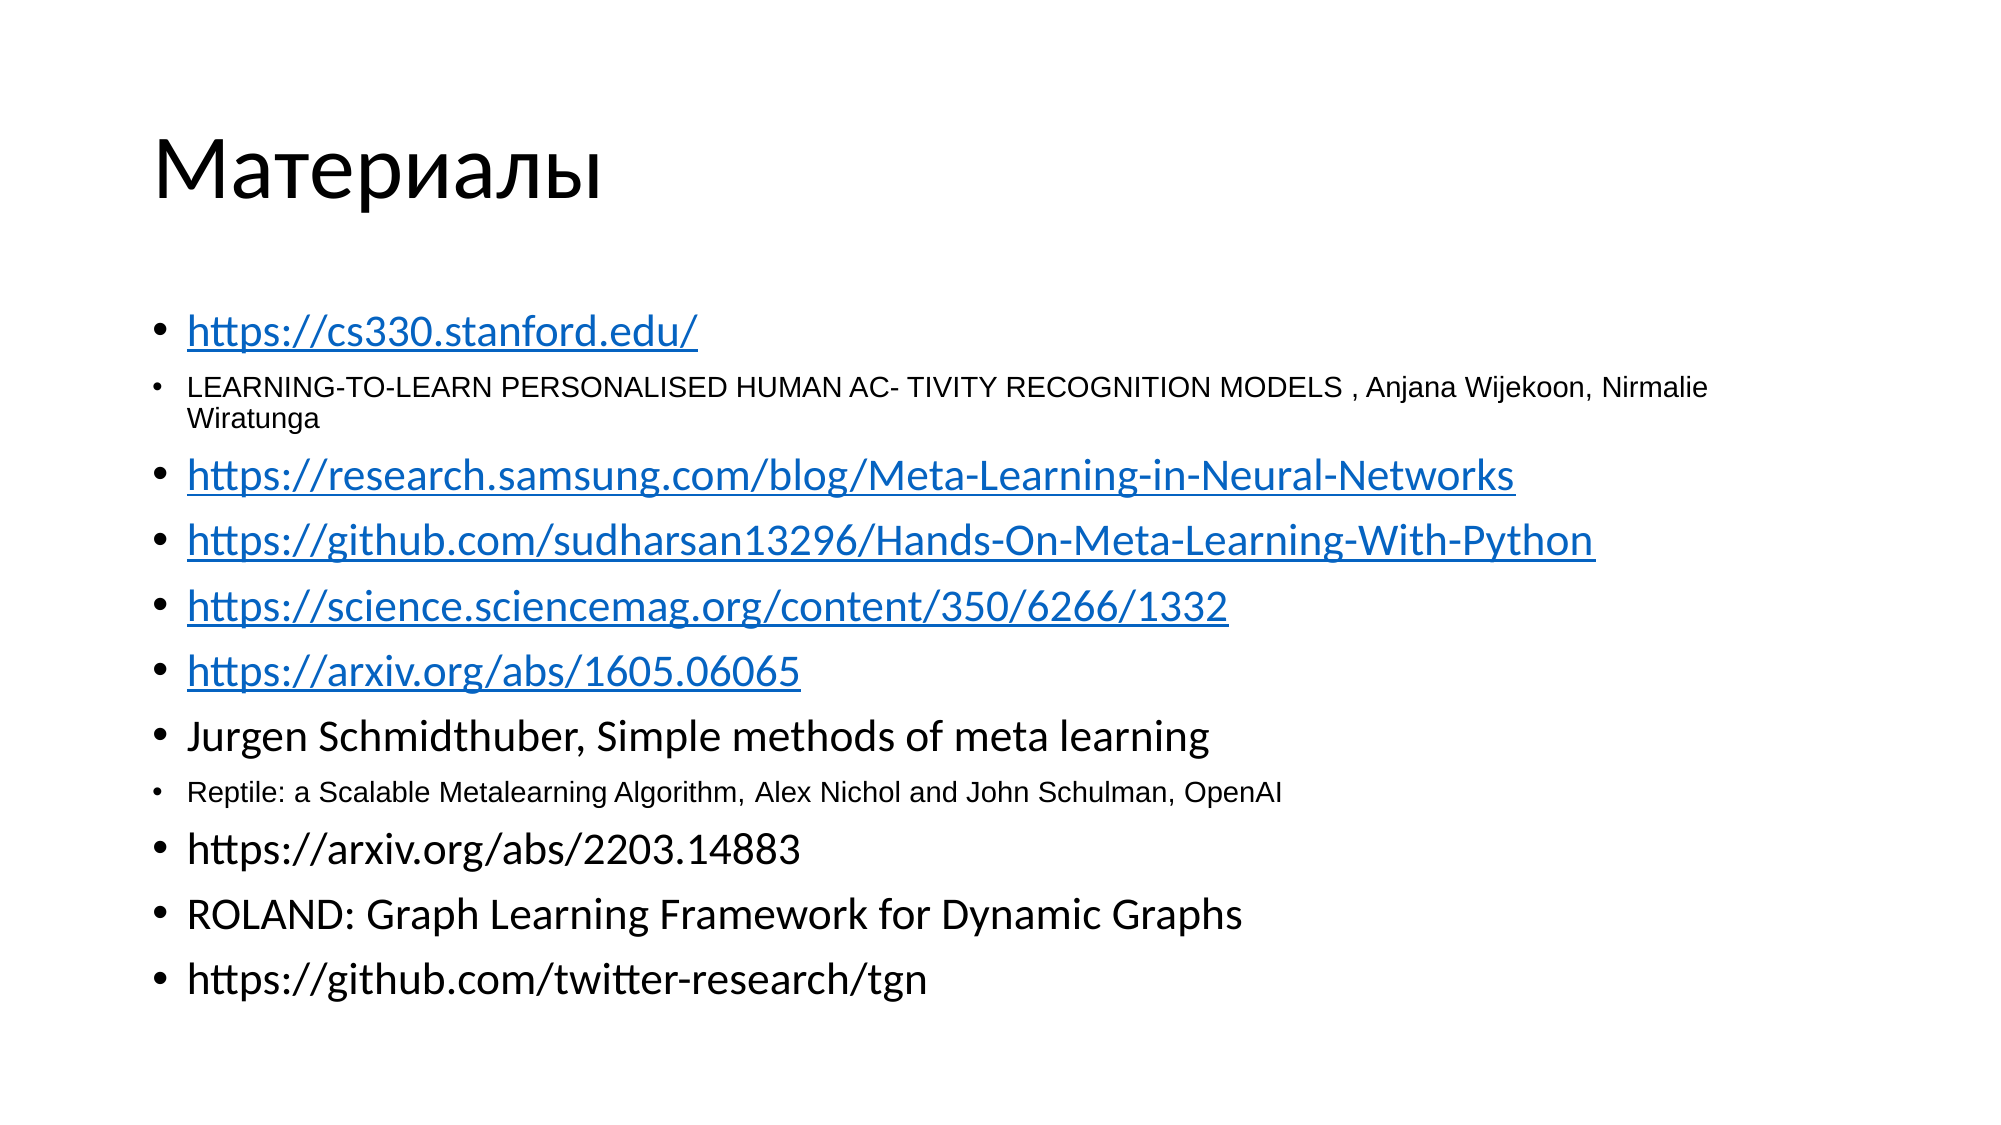

# Материалы
https://cs330.stanford.edu/
LEARNING-TO-LEARN PERSONALISED HUMAN AC- TIVITY RECOGNITION MODELS , Anjana Wijekoon, Nirmalie Wiratunga
https://research.samsung.com/blog/Meta-Learning-in-Neural-Networks
https://github.com/sudharsan13296/Hands-On-Meta-Learning-With-Python
https://science.sciencemag.org/content/350/6266/1332
https://arxiv.org/abs/1605.06065
Jurgen Schmidthuber, Simple methods of meta learning
Reptile: a Scalable Metalearning Algorithm, Alex Nichol and John Schulman, OpenAI
https://arxiv.org/abs/2203.14883
ROLAND: Graph Learning Framework for Dynamic Graphs
https://github.com/twitter-research/tgn